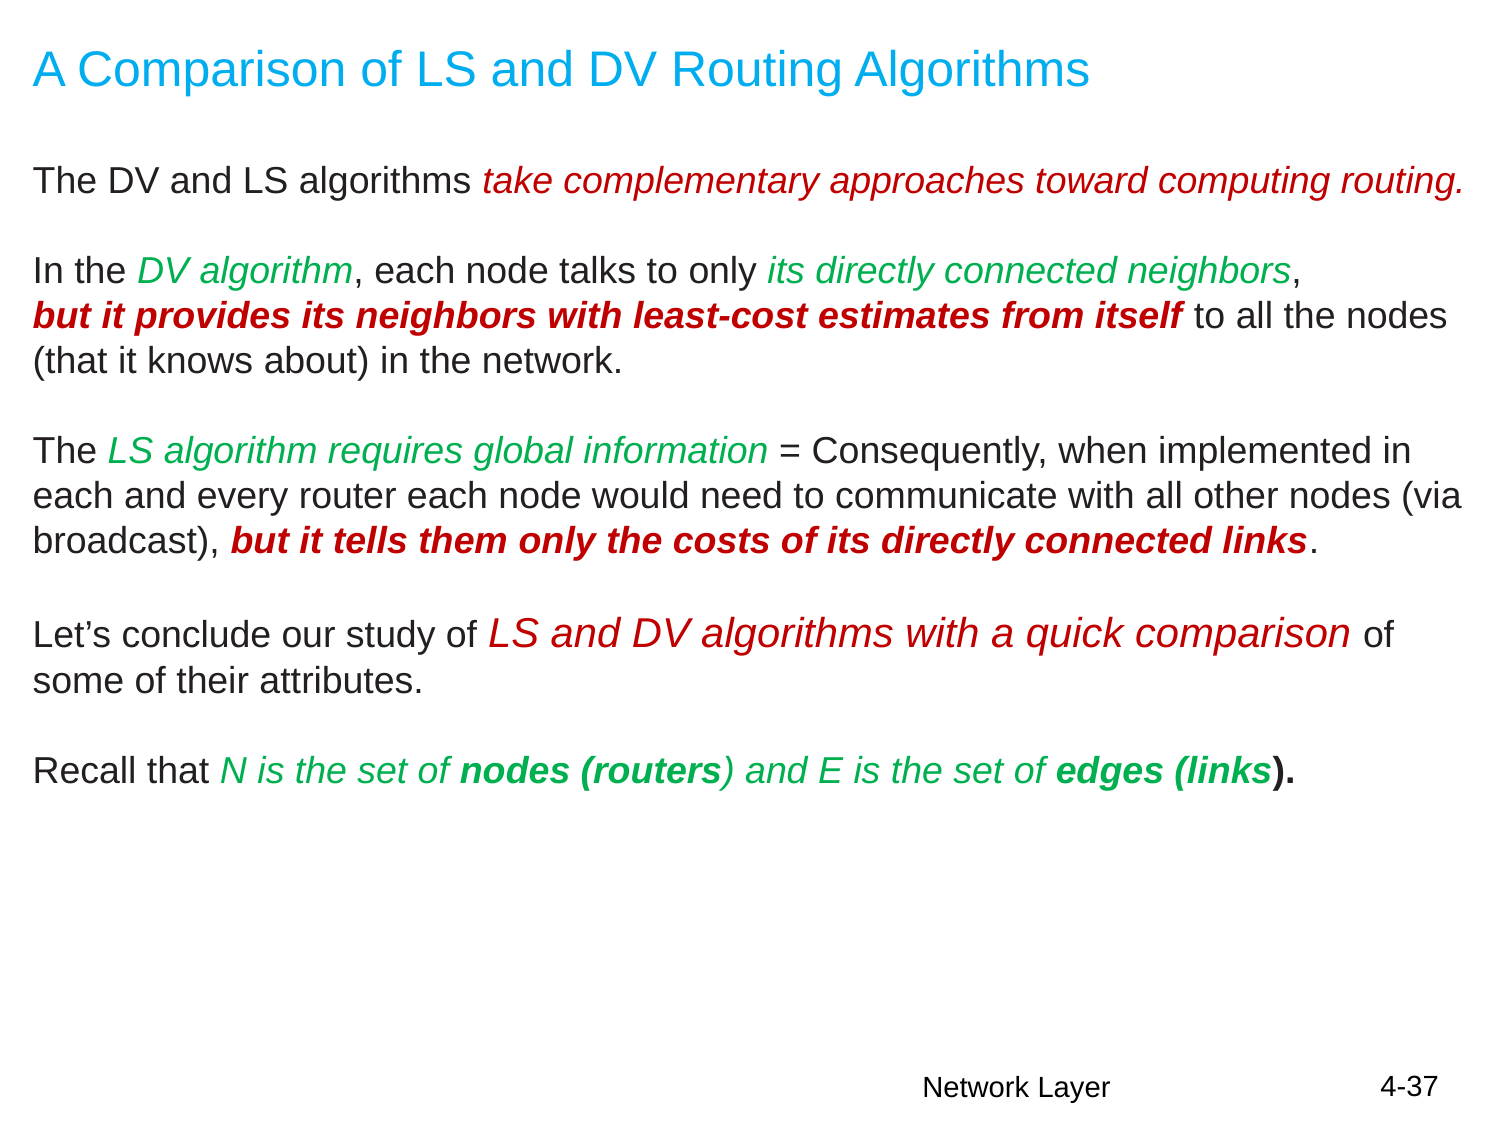

A Comparison of LS and DV Routing Algorithms
The DV and LS algorithms take complementary approaches toward computing routing.

In the DV algorithm, each node talks to only its directly connected neighbors,
but it provides its neighbors with least-cost estimates from itself to all the nodes
(that it knows about) in the network.

The LS algorithm requires global information = Consequently, when implemented in each and every router each node would need to communicate with all other nodes (via broadcast), but it tells them only the costs of its directly connected links.

Let’s conclude our study of LS and DV algorithms with a quick comparison of some of their attributes.

Recall that N is the set of nodes (routers) and E is the set of edges (links).
4-37
Network Layer